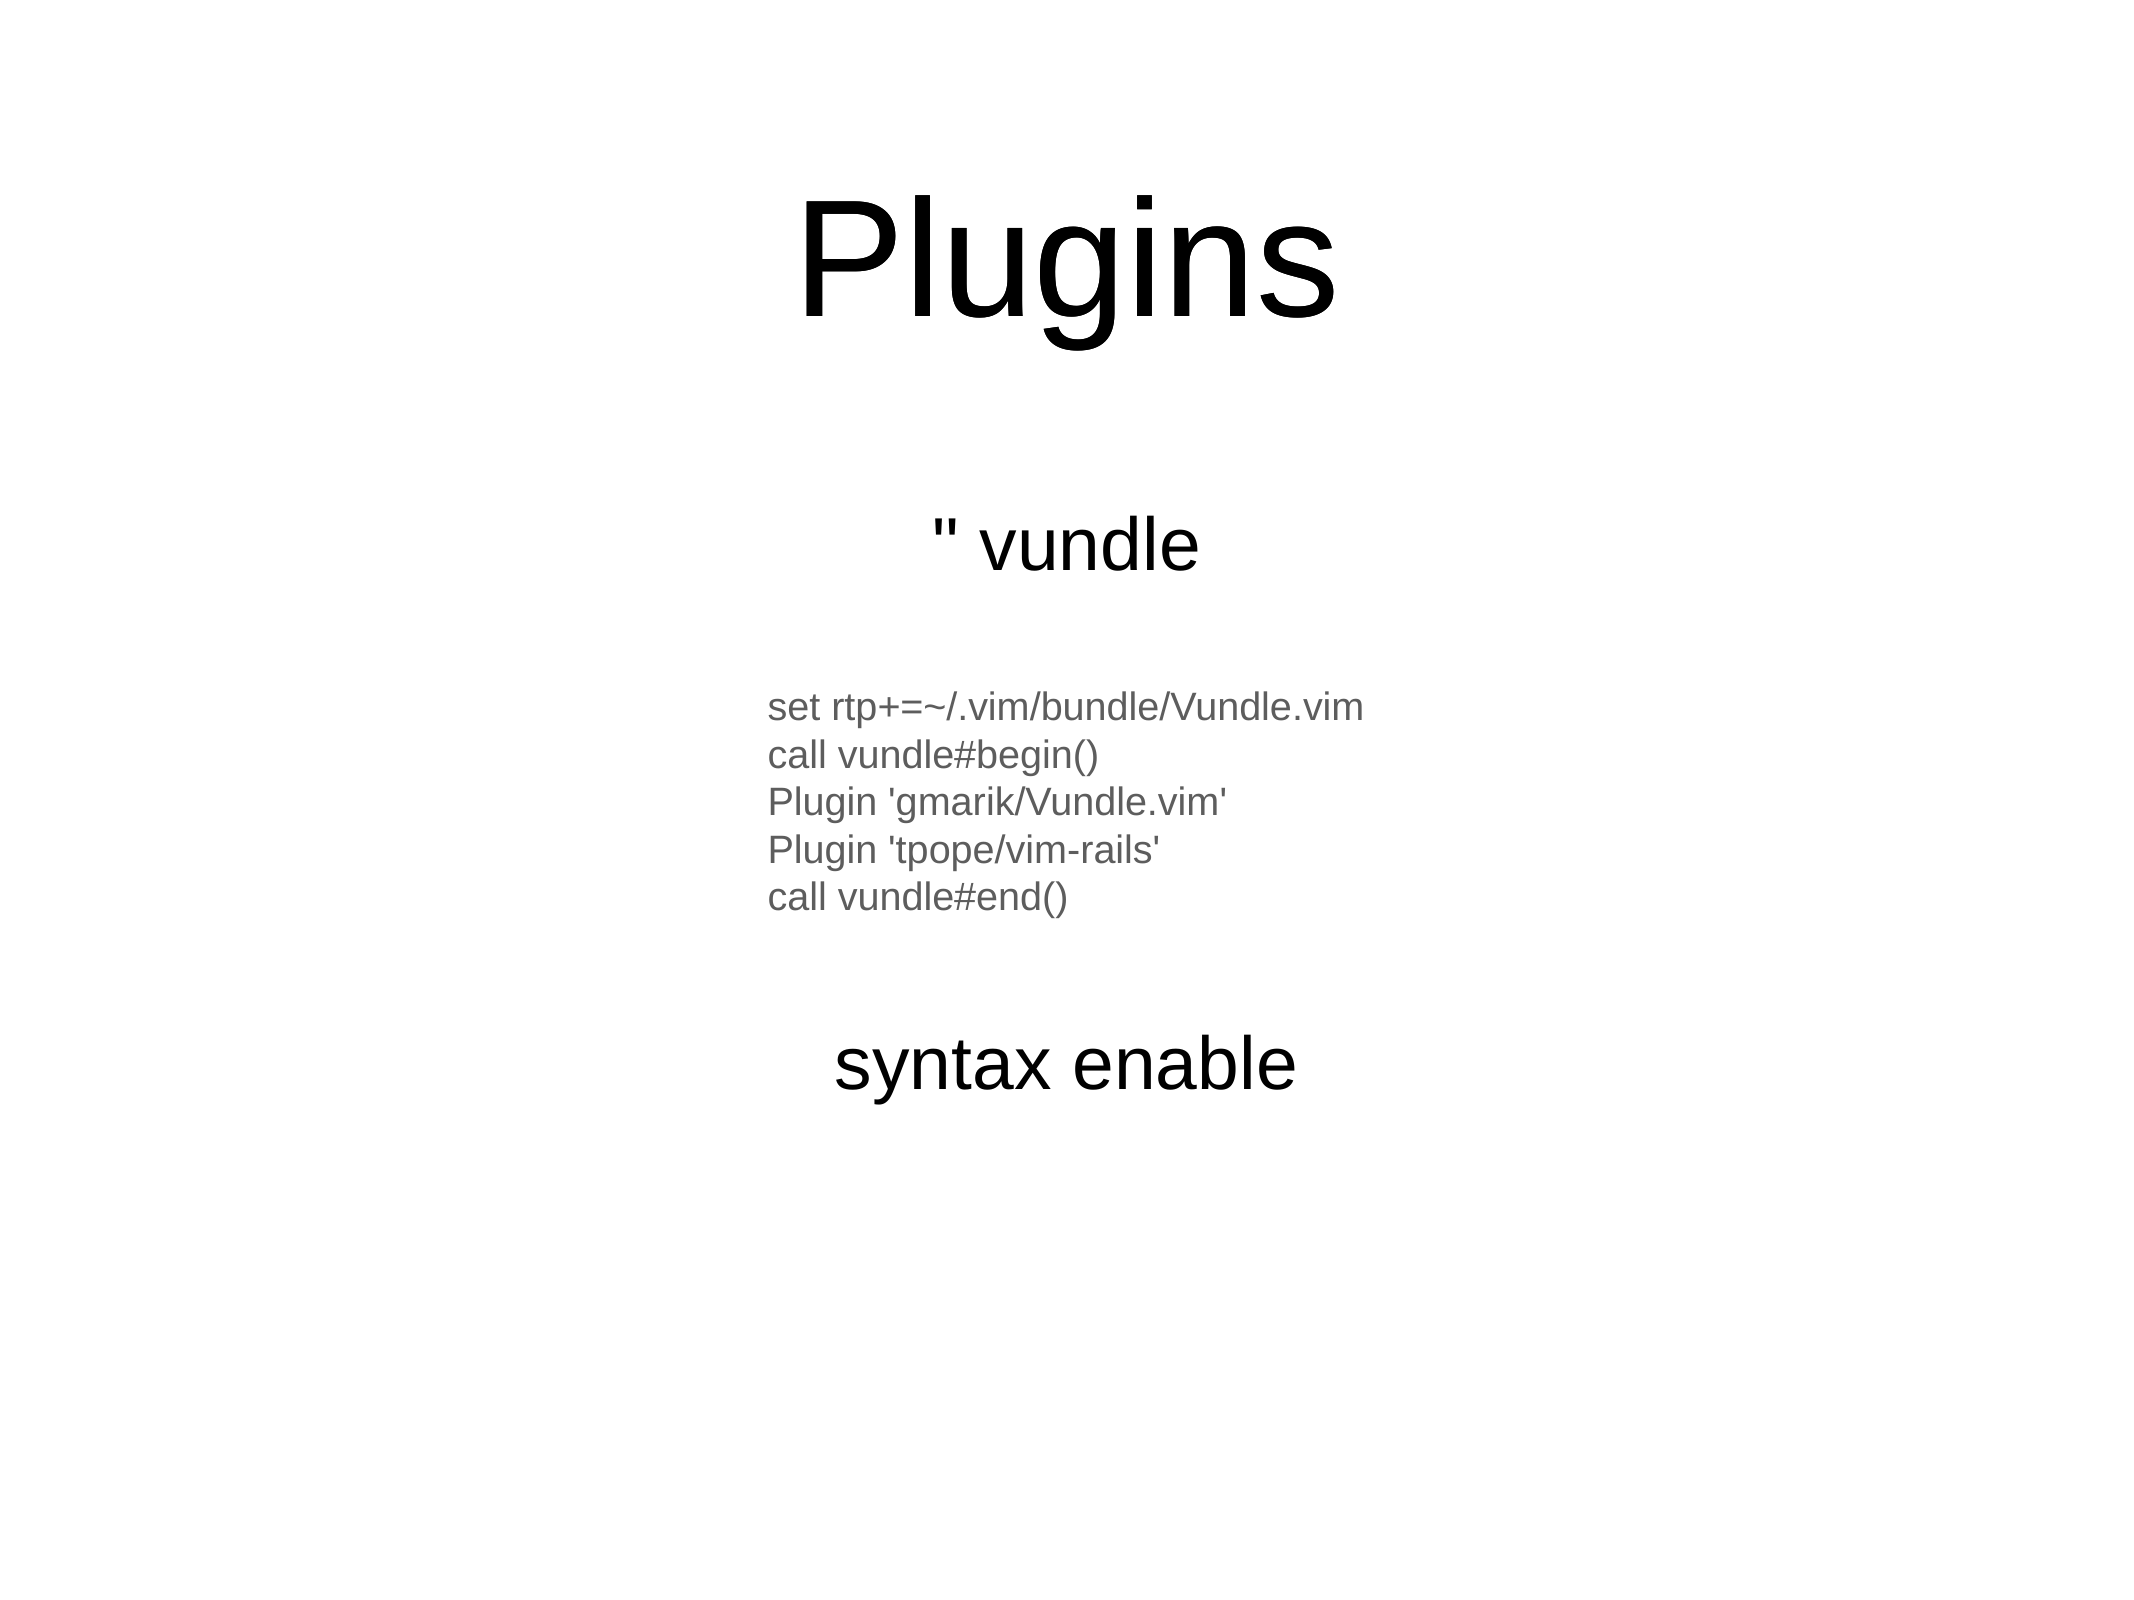

# Plugins
Plugins
" vundle
set rtp+=~/.vim/bundle/Vundle.vim
call vundle#begin()
Plugin 'gmarik/Vundle.vim'
Plugin 'tpope/vim-rails'
call vundle#end()
syntax enable